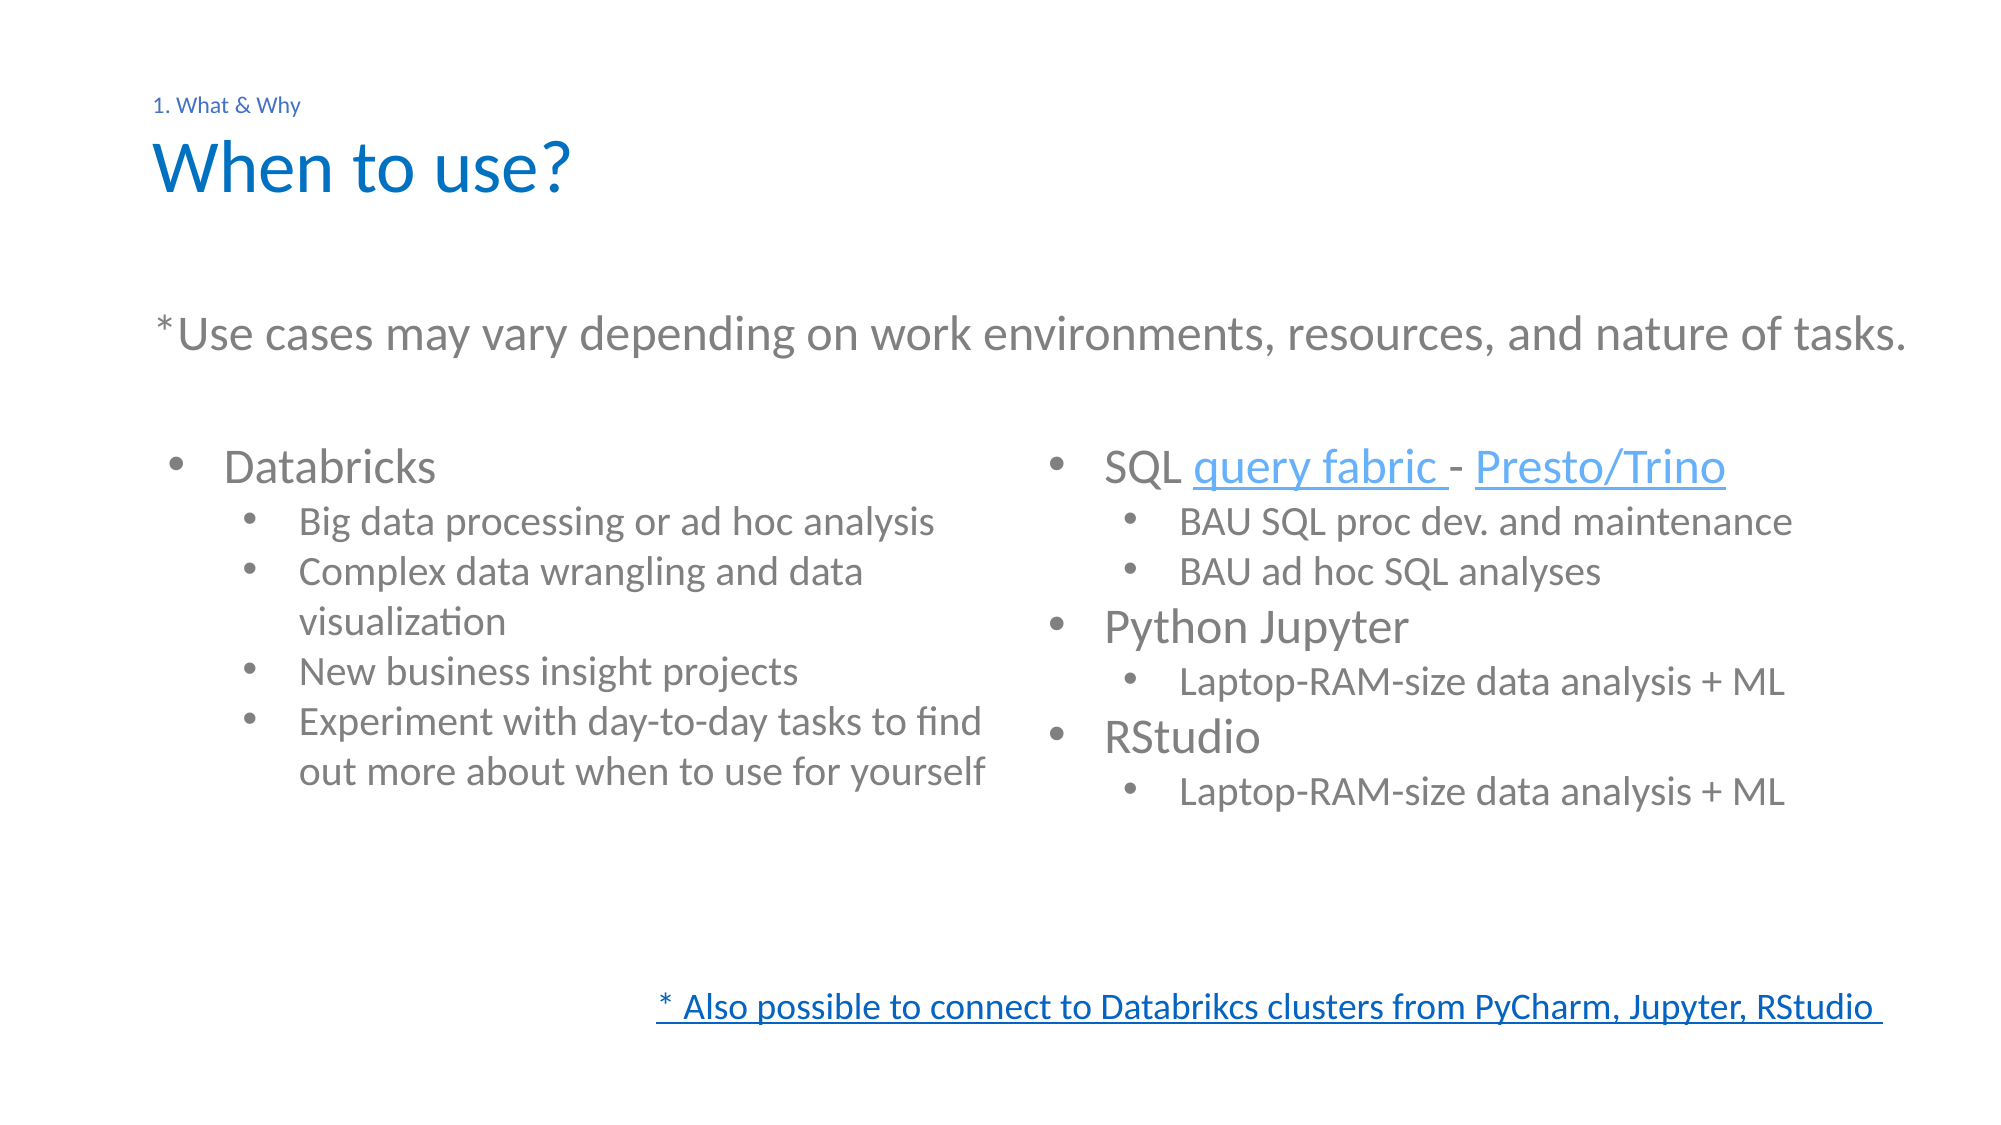

# When to use?
1. What & Why
*Use cases may vary depending on work environments, resources, and nature of tasks.

Databricks
Big data processing or ad hoc analysis
Complex data wrangling and data visualization
New business insight projects
Experiment with day-to-day tasks to find out more about when to use for yourself

SQL query fabric - Presto/Trino
BAU SQL proc dev. and maintenance
BAU ad hoc SQL analyses
Python Jupyter
Laptop-RAM-size data analysis + ML
RStudio
Laptop-RAM-size data analysis + ML

* Also possible to connect to Databrikcs clusters from PyCharm, Jupyter, RStudio